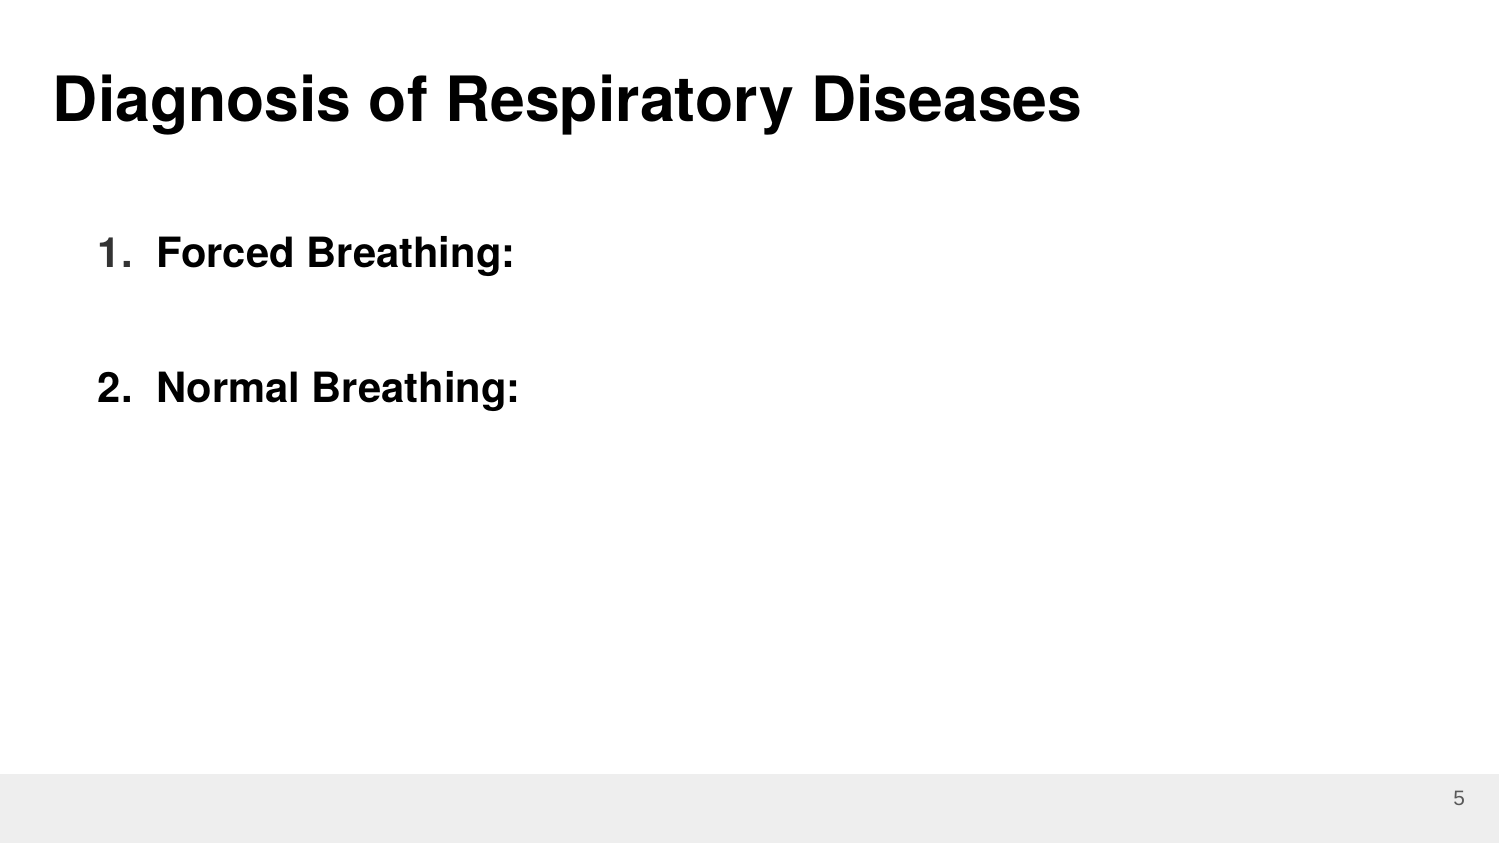

Diagnosis of Respiratory Diseases

Forced Breathing:

Normal Breathing:

5